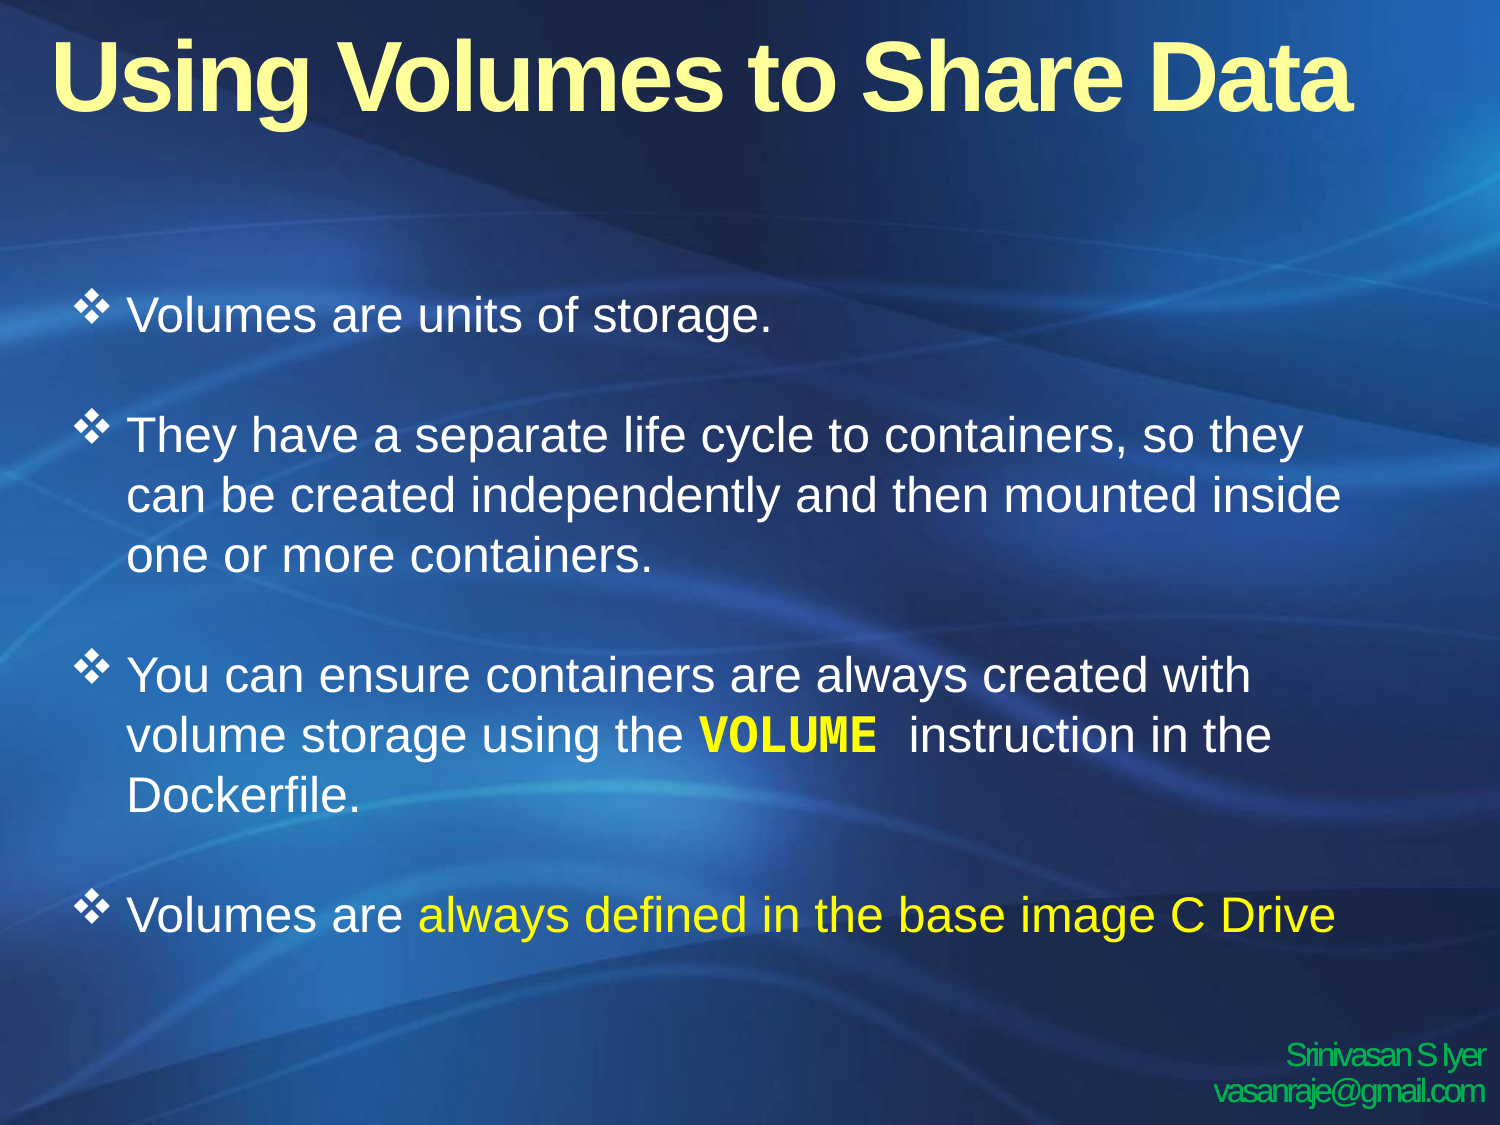

Using Volumes to Share Data
Volumes are units of storage.

They have a separate life cycle to containers, so they can be created independently and then mounted inside one or more containers.

You can ensure containers are always created with volume storage using the VOLUME instruction in the Dockerfile.

Volumes are always defined in the base image C Drive